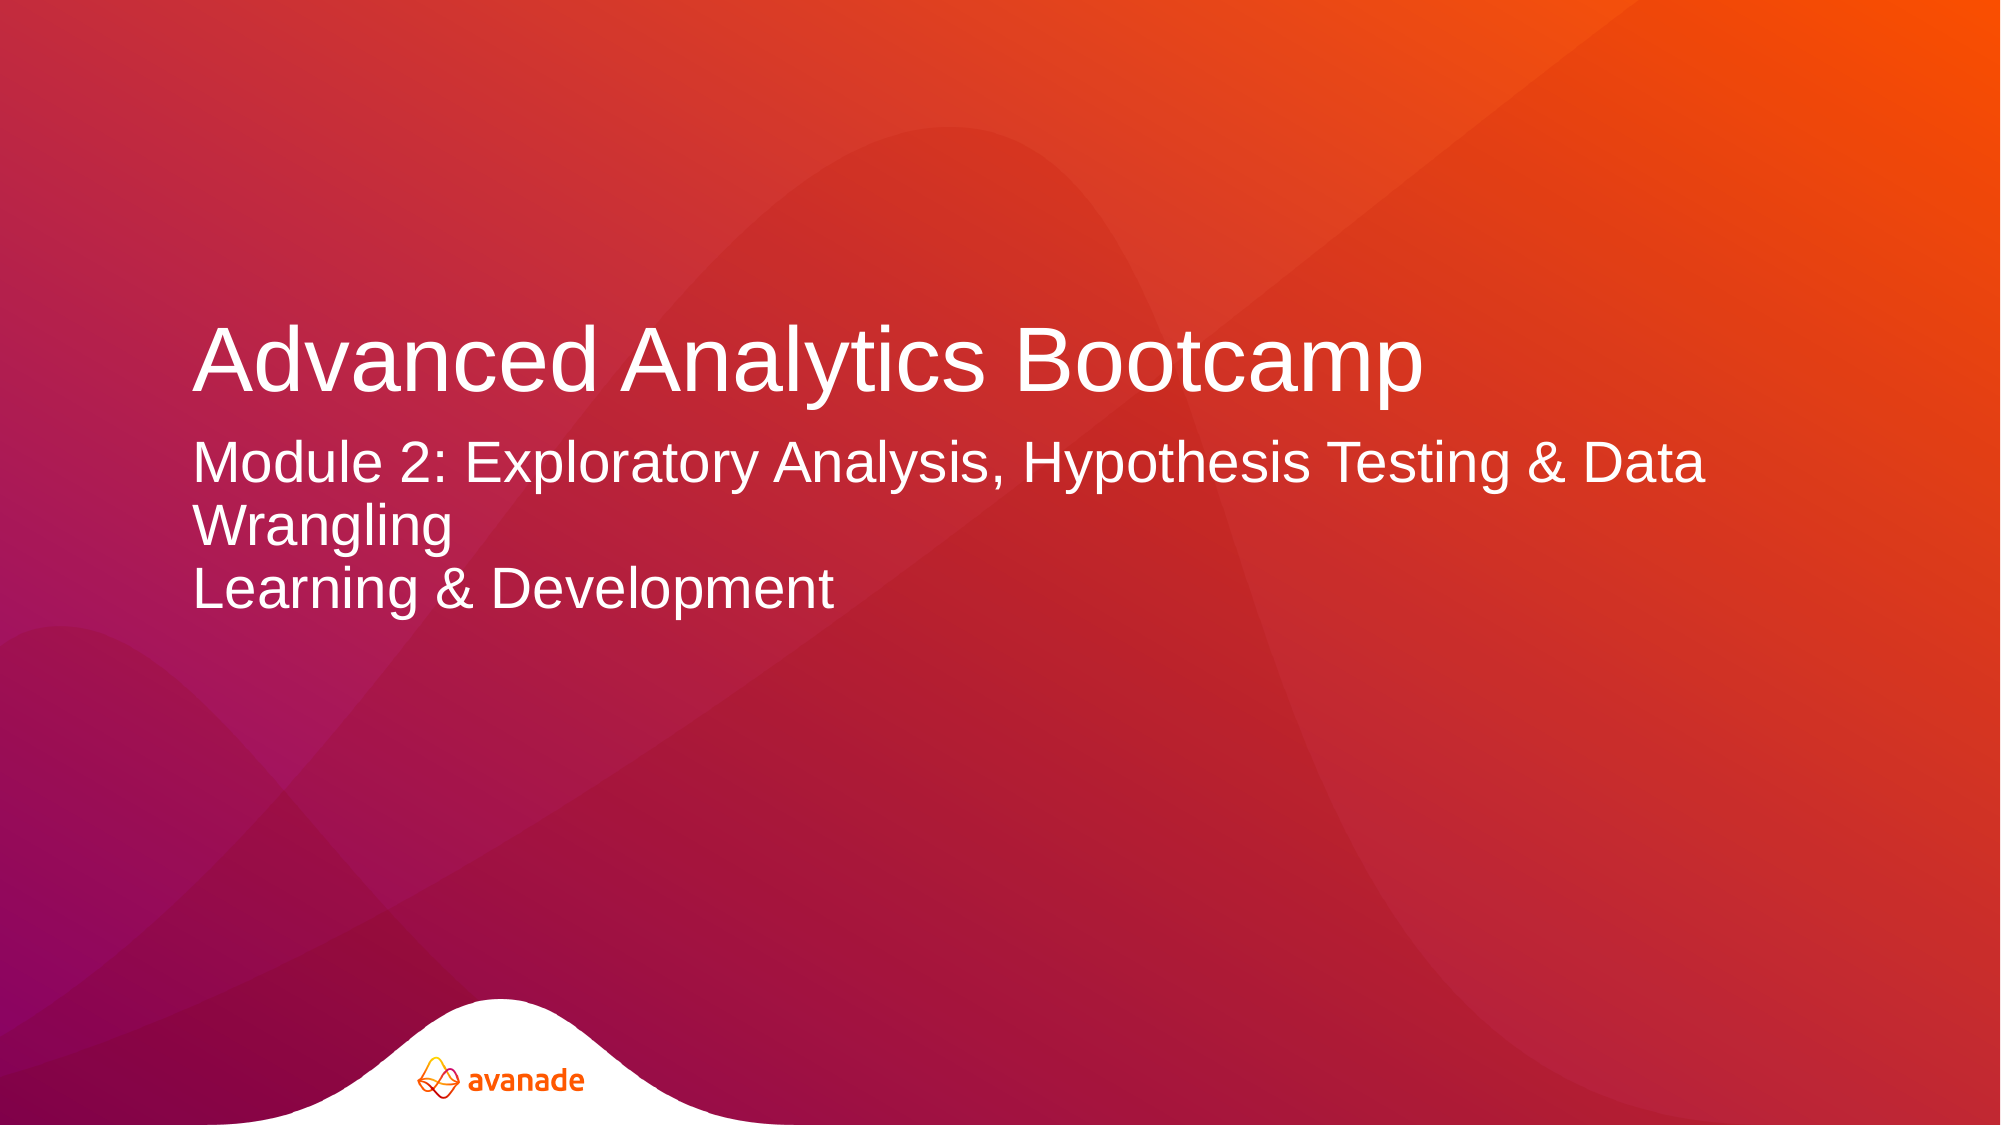

Advanced Analytics Bootcamp
Module 2: Exploratory Analysis, Hypothesis Testing & Data Wrangling
Learning & Development